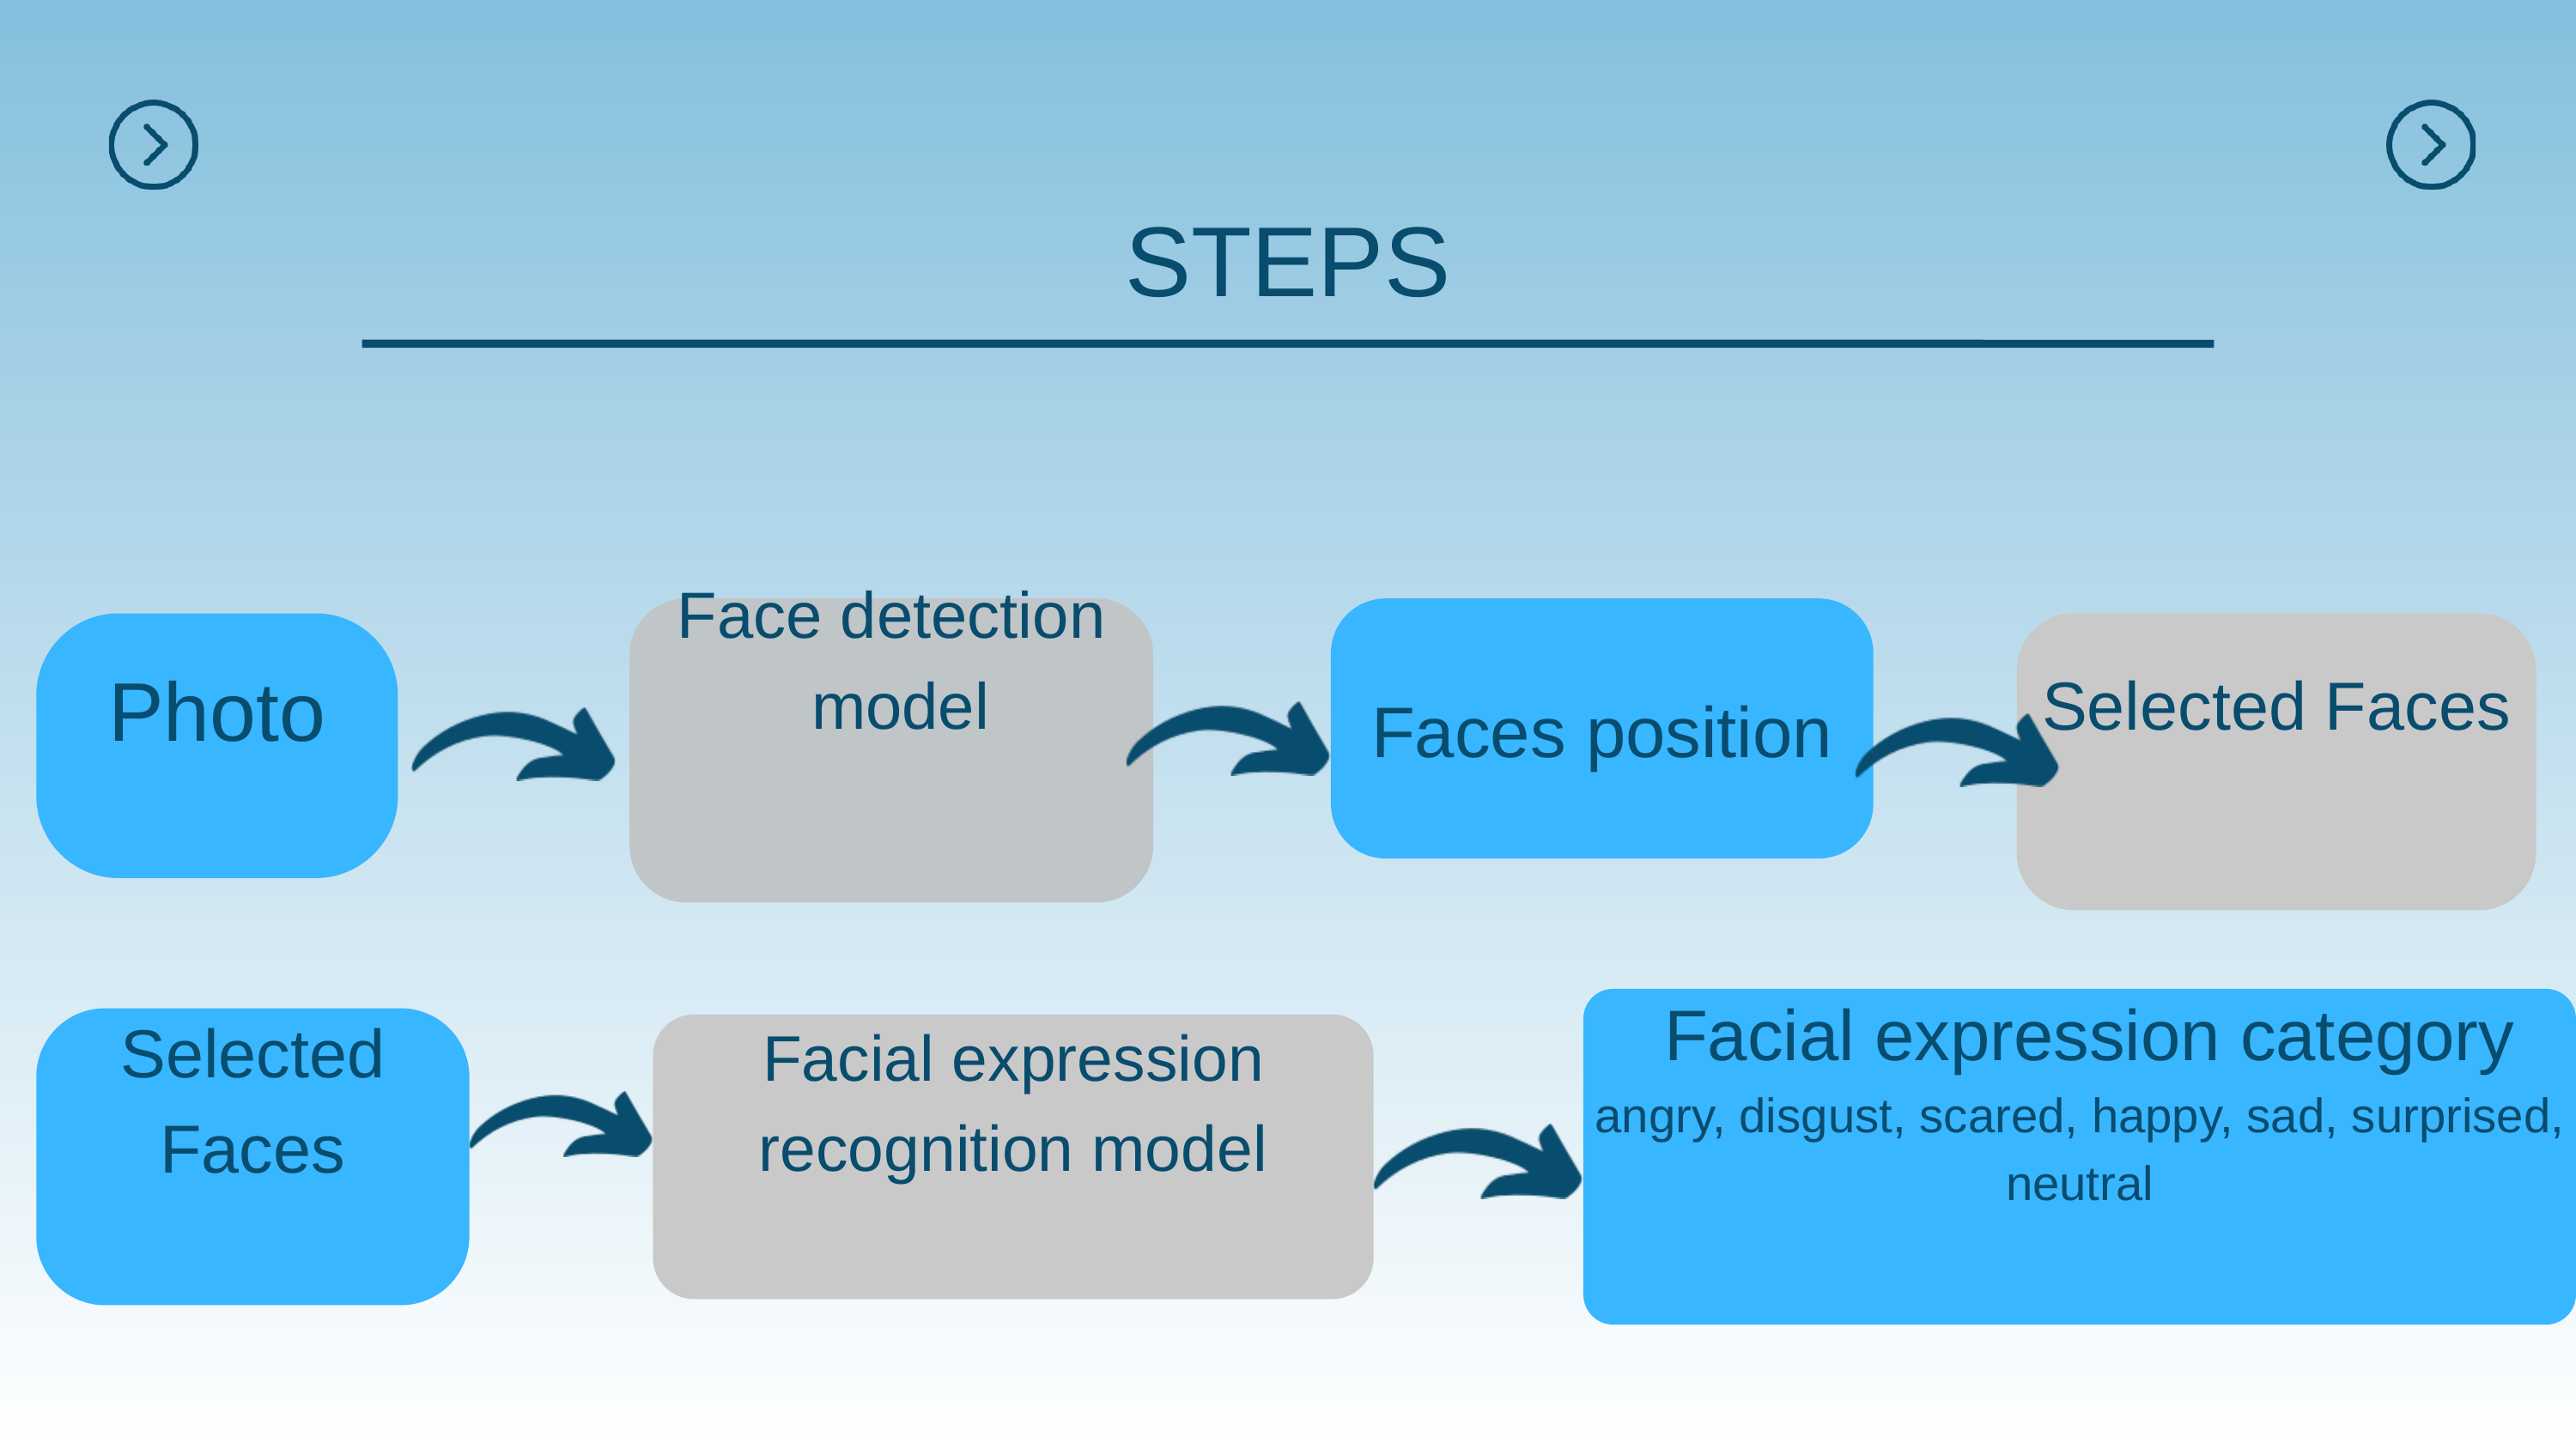

STEPS

 Face detection
 model

Photo

Selected Faces

Faces position

 Facial expression category
angry, disgust, scared, happy, sad, surprised, neutral

Selected Faces

Facial expression recognition model